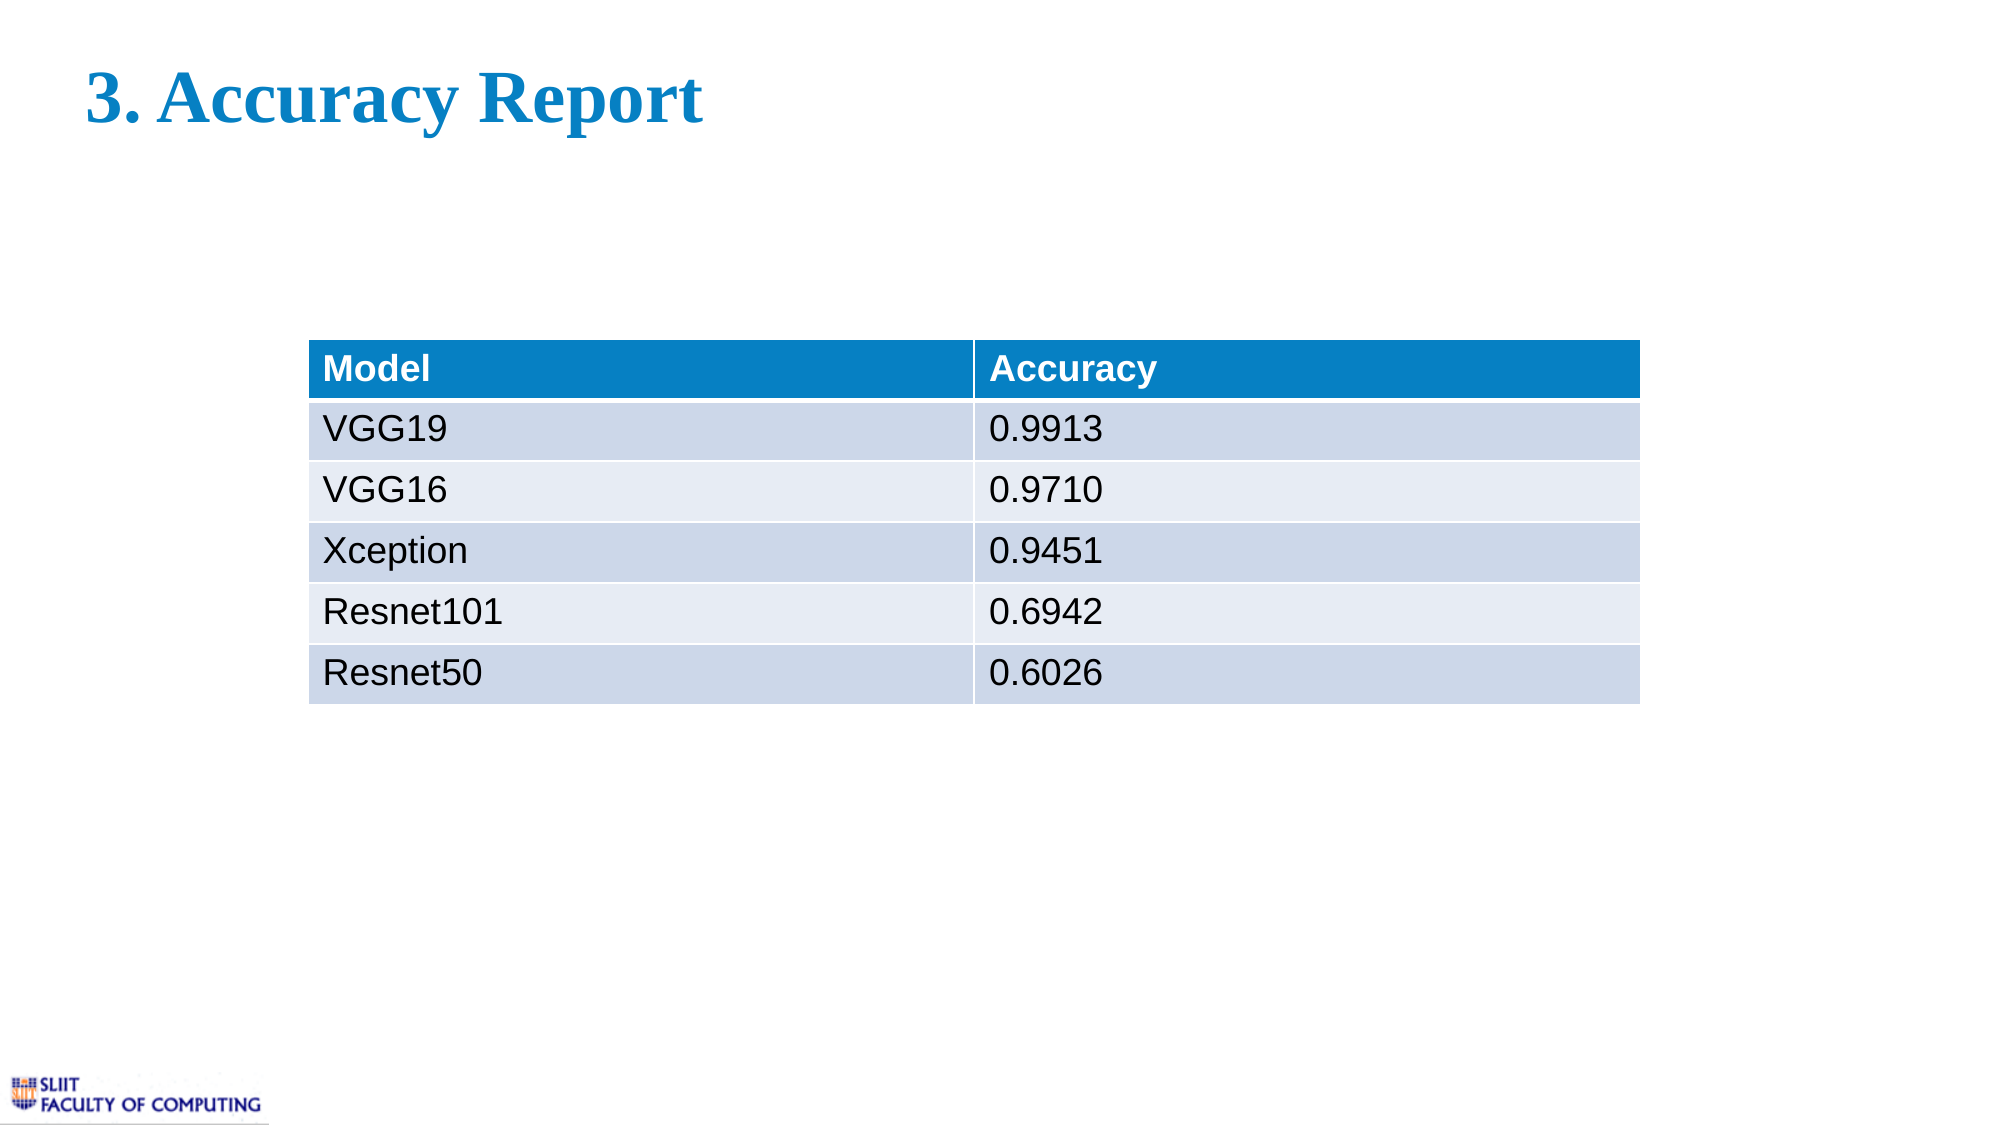

3. Accuracy Report
| Model | Accuracy |
| --- | --- |
| VGG19 | 0.9913 |
| VGG16 | 0.9710 |
| Xception | 0.9451 |
| Resnet101 | 0.6942 |
| Resnet50 | 0.6026 |